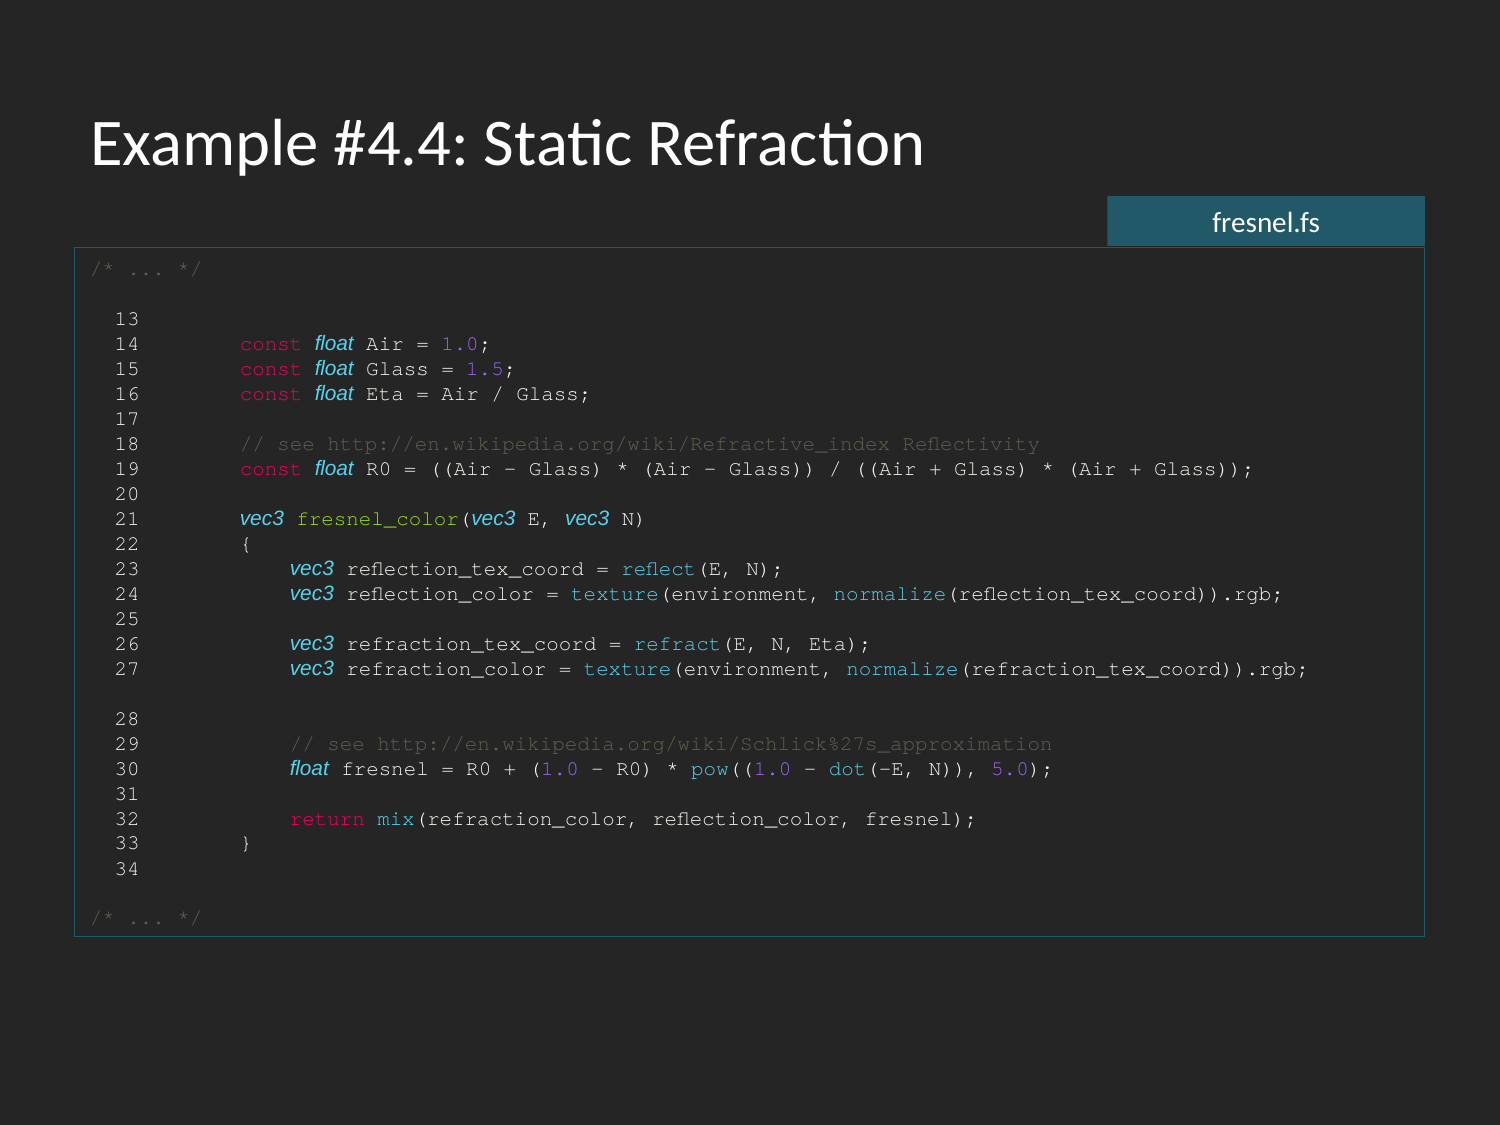

# Example #4.4: Static Refraction
fresnel.fs
/* ... */

  13
  14 	const float Air = 1.0;
  15 	const float Glass = 1.5;
  16 	const float Eta = Air / Glass;
  17
  18 	// see http://en.wikipedia.org/wiki/Refractive_index Reflectivity
  19 	const float R0 = ((Air - Glass) * (Air - Glass)) / ((Air + Glass) * (Air + Glass));
  20
  21 	vec3 fresnel_color(vec3 E, vec3 N)
  22 	{
  23 	    vec3 reflection_tex_coord = reflect(E, N);
  24 	    vec3 reflection_color = texture(environment, normalize(reflection_tex_coord)).rgb;
  25
  26 	    vec3 refraction_tex_coord = refract(E, N, Eta);
  27 	    vec3 refraction_color = texture(environment, normalize(refraction_tex_coord)).rgb;
  28
  29 	    // see http://en.wikipedia.org/wiki/Schlick%27s_approximation
  30 	    float fresnel = R0 + (1.0 - R0) * pow((1.0 - dot(-E, N)), 5.0);
  31
  32 	    return mix(refraction_color, reflection_color, fresnel);
  33 	}
  34

/* ... */